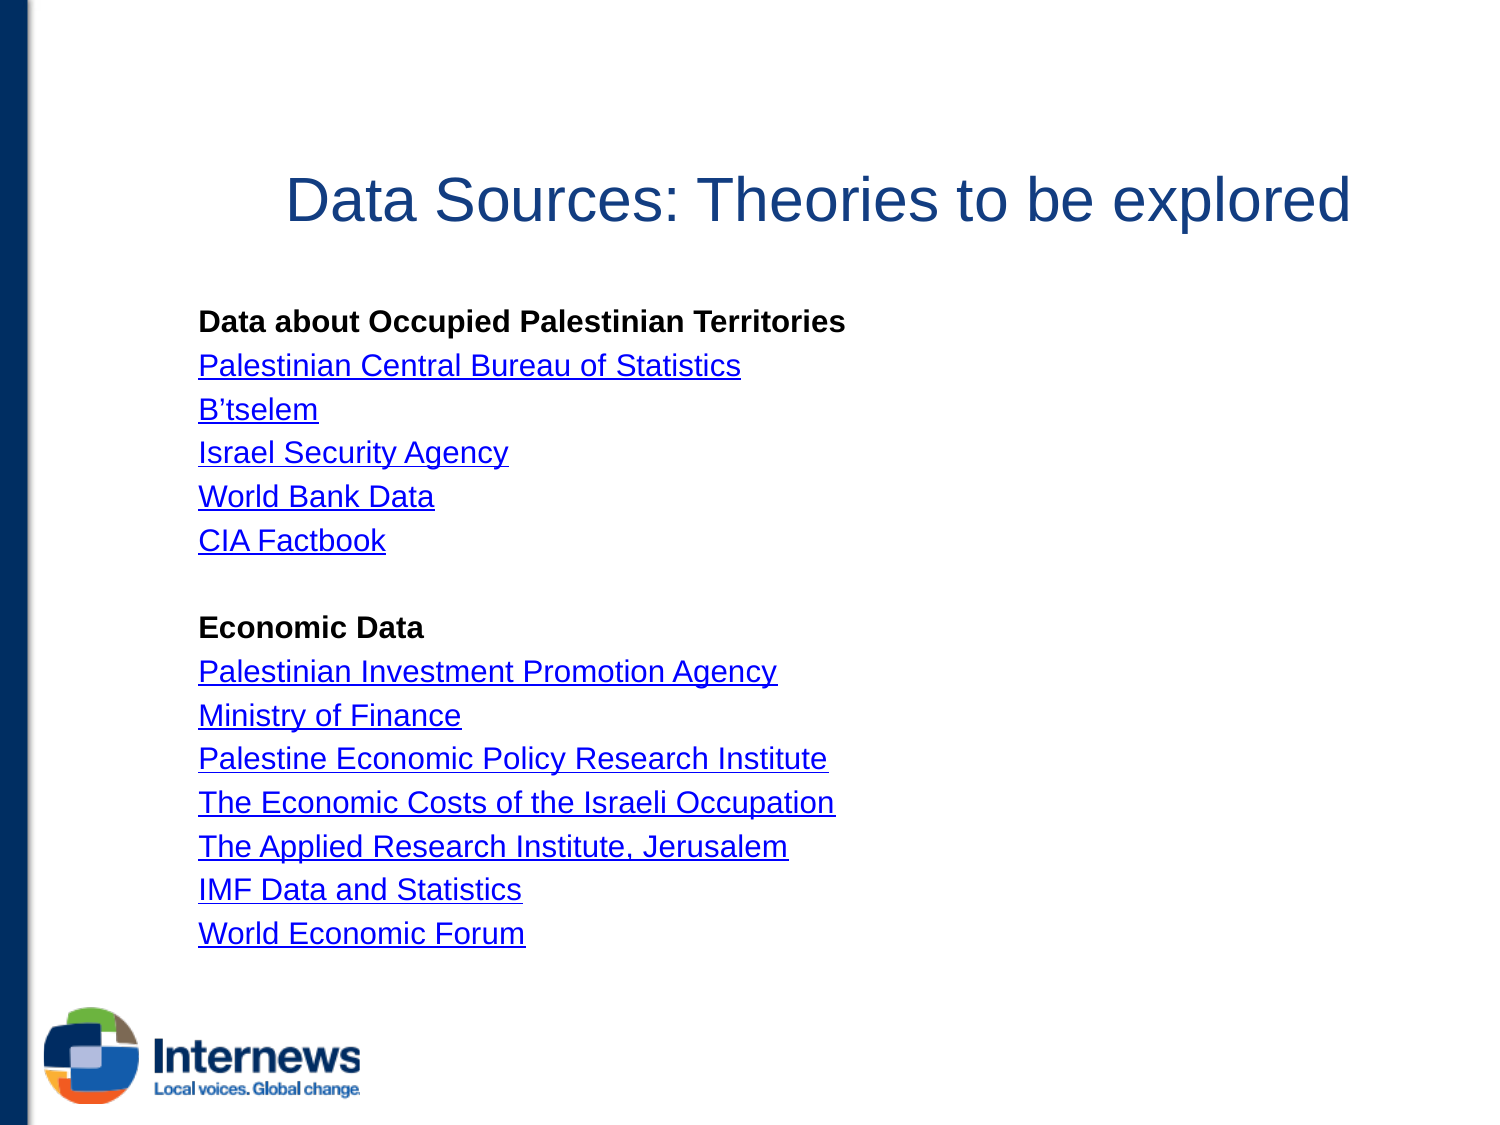

# Data Sources: Theories to be explored
Data about Occupied Palestinian Territories
Palestinian Central Bureau of Statistics
B’tselem
Israel Security Agency
World Bank Data
CIA Factbook

Economic Data
Palestinian Investment Promotion Agency
Ministry of Finance
Palestine Economic Policy Research Institute
The Economic Costs of the Israeli Occupation
The Applied Research Institute, Jerusalem
IMF Data and Statistics
World Economic Forum